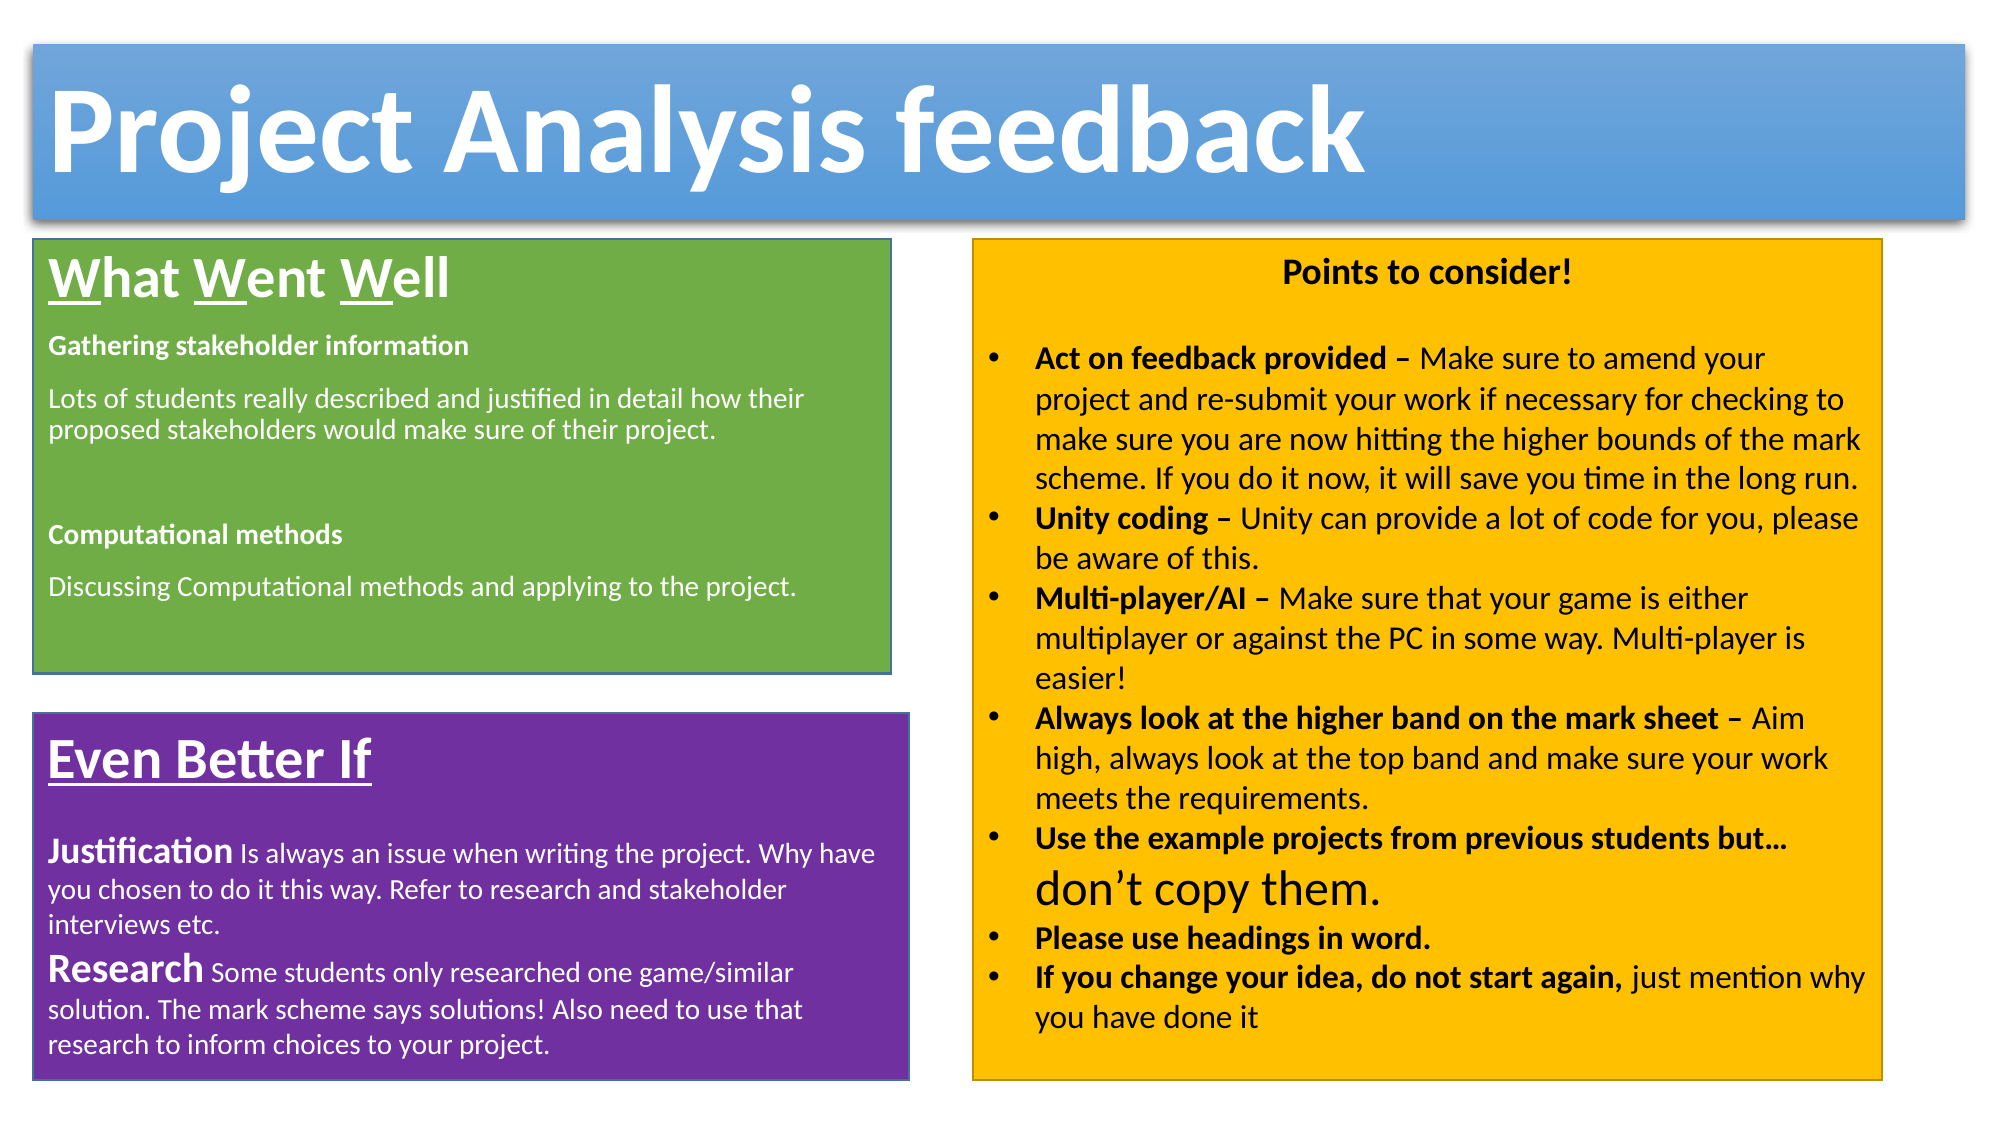

# Project Analysis feedback
What Went Well
Gathering stakeholder information
Lots of students really described and justified in detail how their proposed stakeholders would make sure of their project.

Computational methods
Discussing Computational methods and applying to the project.

Points to consider!

Act on feedback provided – Make sure to amend your project and re-submit your work if necessary for checking to make sure you are now hitting the higher bounds of the mark scheme. If you do it now, it will save you time in the long run.
Unity coding – Unity can provide a lot of code for you, please be aware of this.
Multi-player/AI – Make sure that your game is either multiplayer or against the PC in some way. Multi-player is easier!
Always look at the higher band on the mark sheet – Aim high, always look at the top band and make sure your work meets the requirements.
Use the example projects from previous students but… don’t copy them.
Please use headings in word.
If you change your idea, do not start again, just mention why you have done it

Even Better If

Justification Is always an issue when writing the project. Why have you chosen to do it this way. Refer to research and stakeholder interviews etc.
Research Some students only researched one game/similar solution. The mark scheme says solutions! Also need to use that research to inform choices to your project.